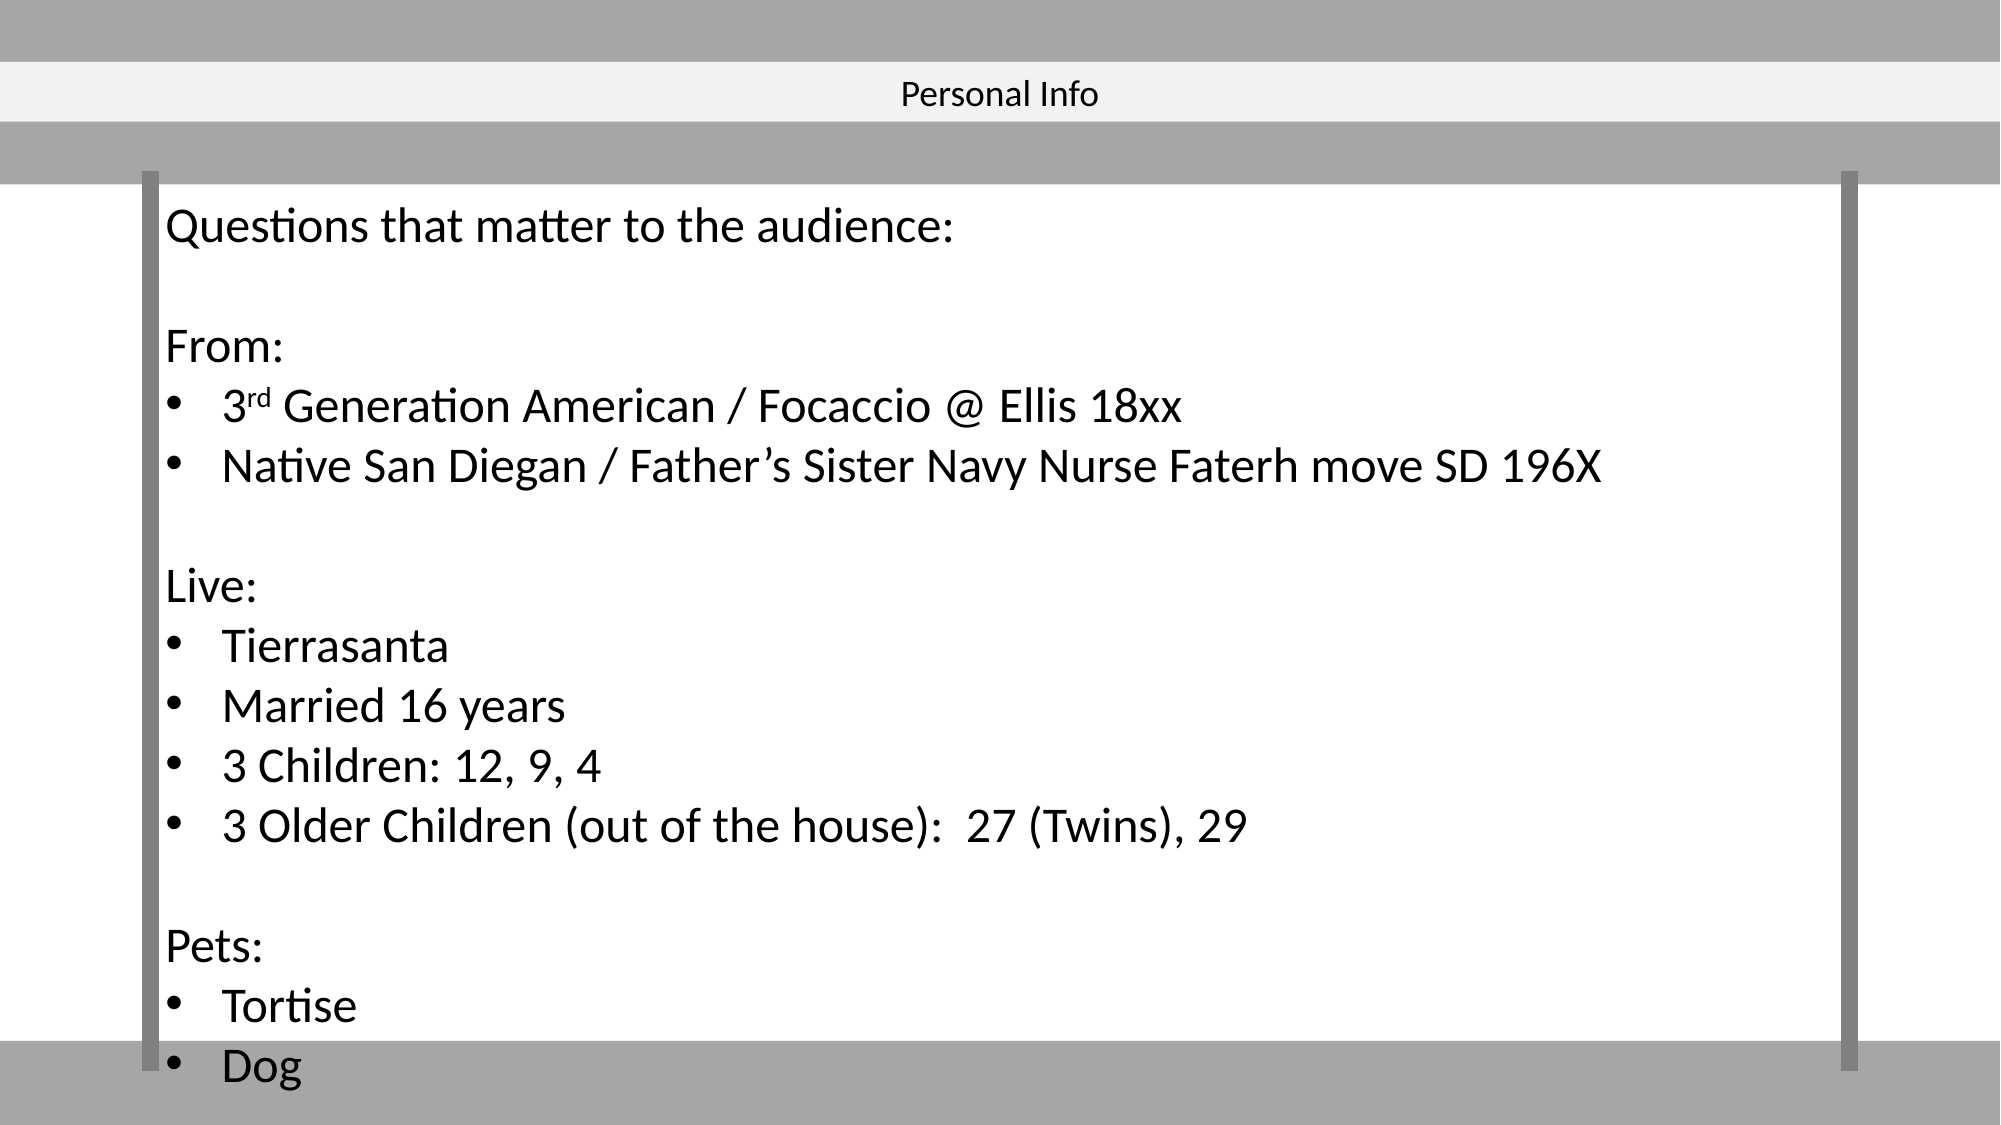

Personal Info
Questions that matter to the audience:

From:
3rd Generation American / Focaccio @ Ellis 18xx
Native San Diegan / Father’s Sister Navy Nurse Faterh move SD 196X

Live:
Tierrasanta
Married 16 years
3 Children: 12, 9, 4
3 Older Children (out of the house):  27 (Twins), 29

Pets:
Tortise
Dog